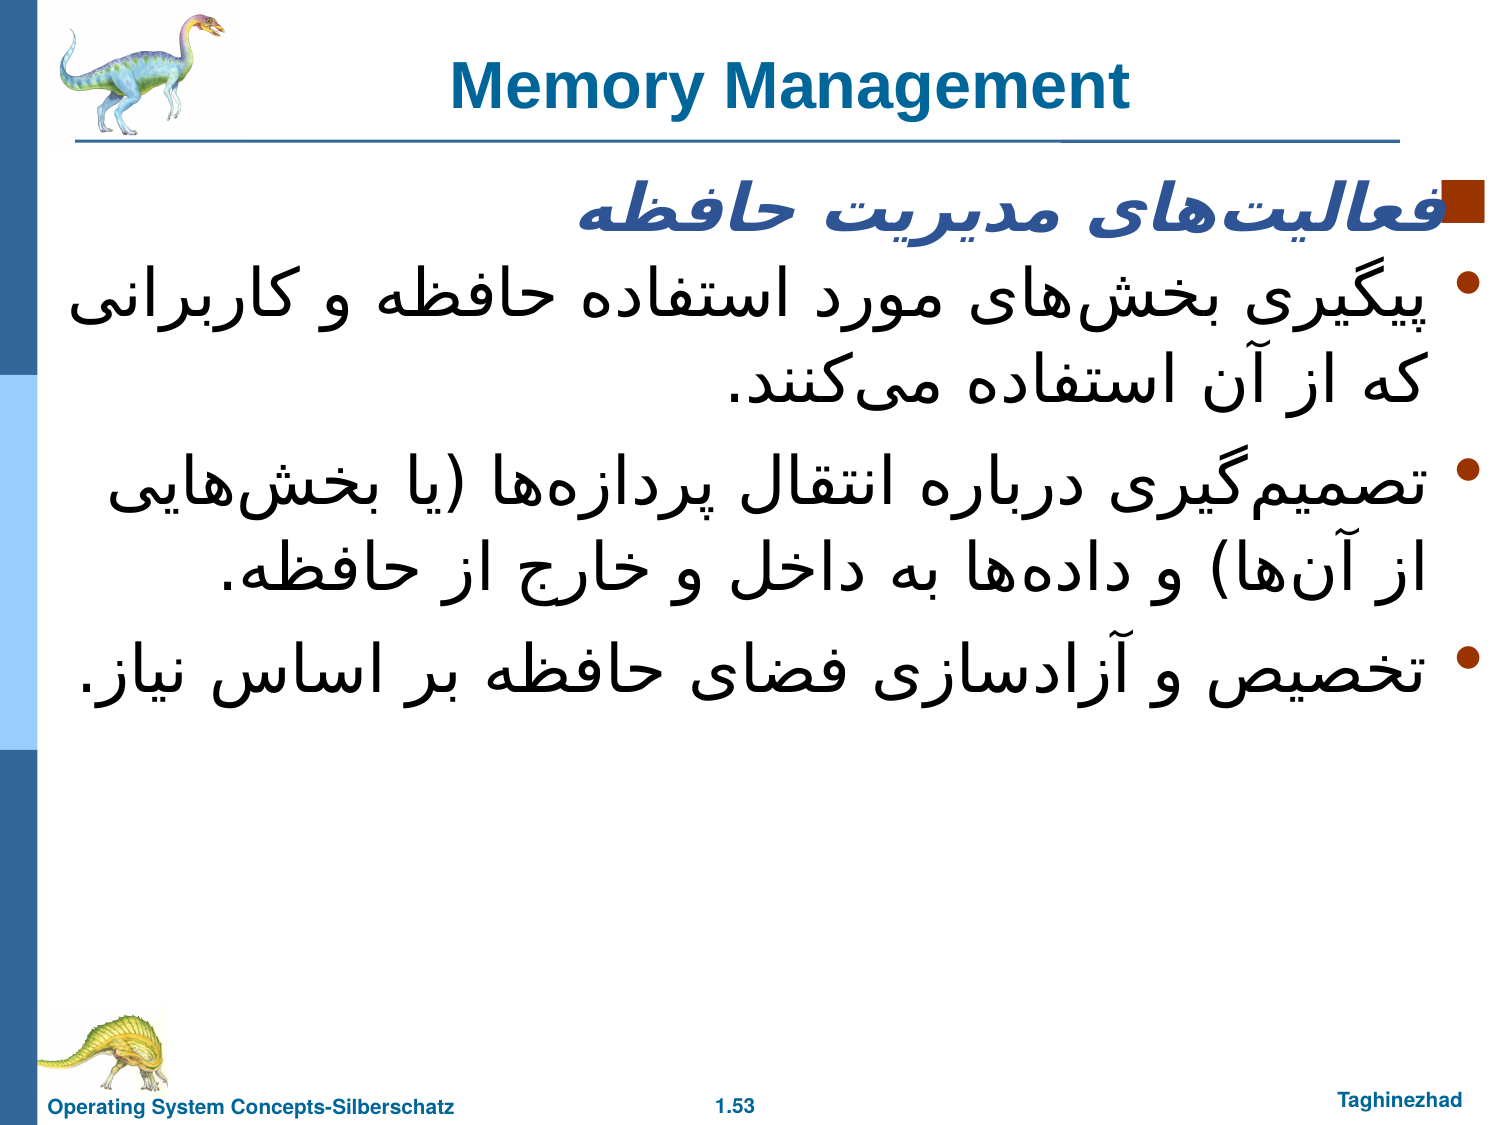

Memory Management
فعالیت‌های مدیریت حافظه
پیگیری بخش‌های مورد استفاده حافظه و کاربرانی که از آن استفاده می‌کنند.
تصمیم‌گیری درباره انتقال پردازه‌ها (یا بخش‌هایی از آن‌ها) و داده‌ها به داخل و خارج از حافظه.
تخصیص و آزادسازی فضای حافظه بر اساس نیاز.